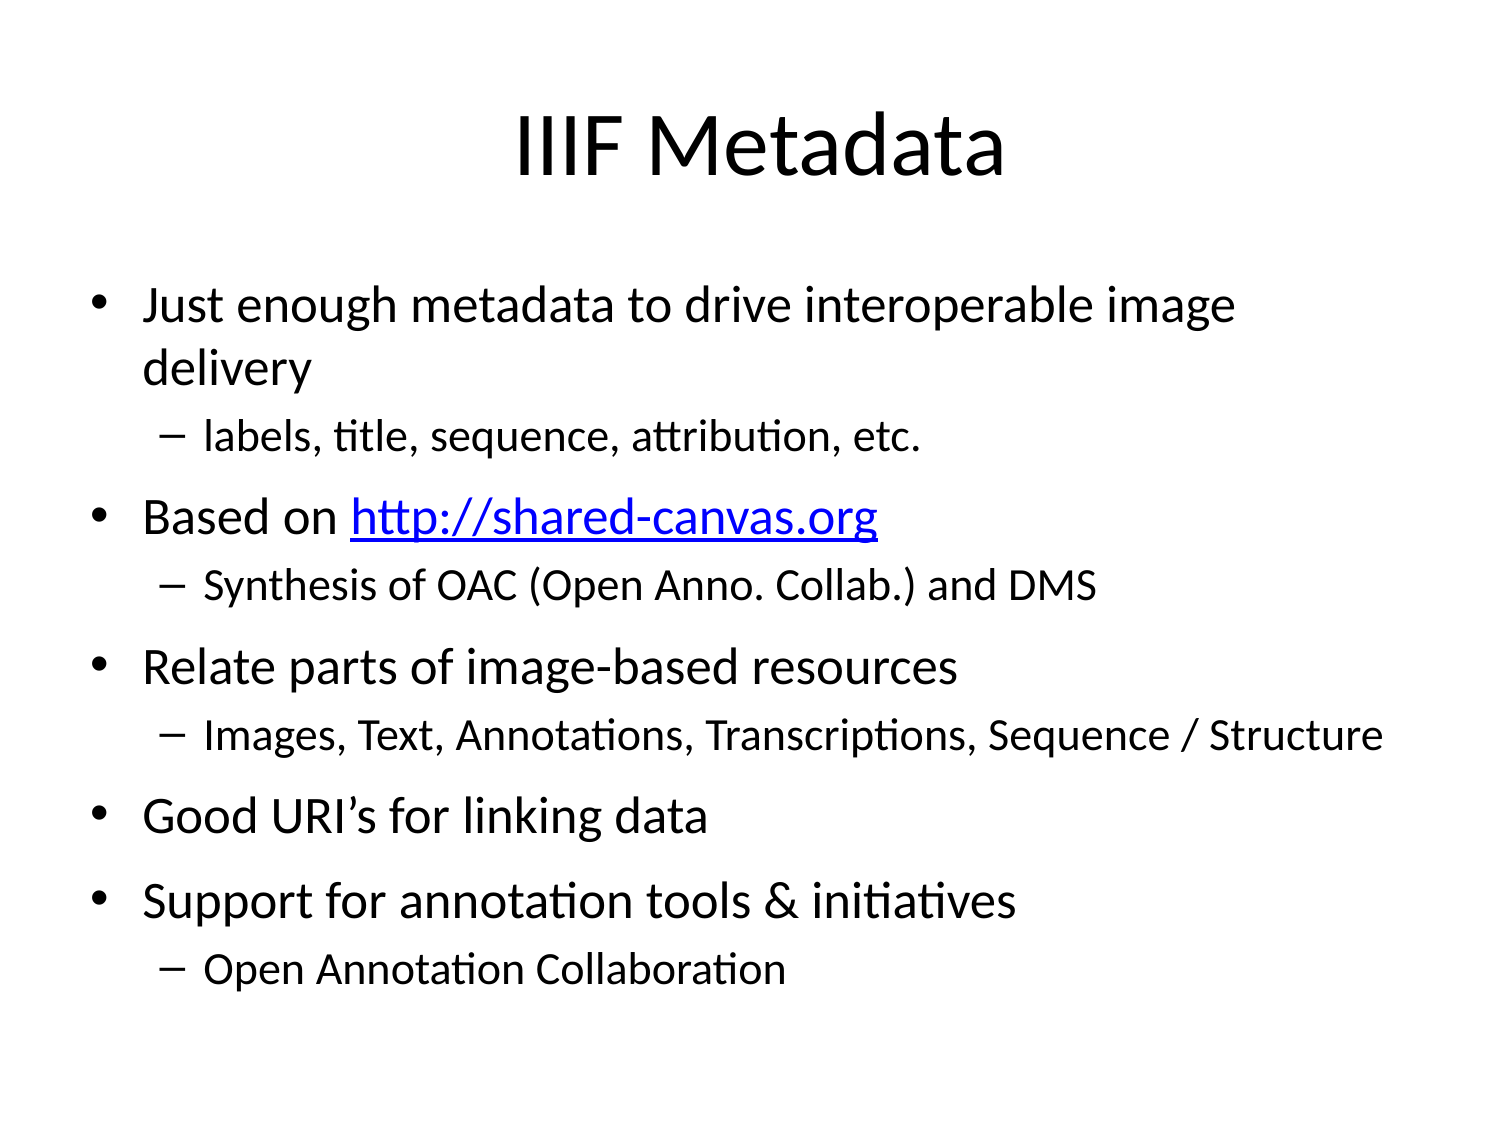

# IIIF Metadata
Just enough metadata to drive interoperable image delivery
labels, title, sequence, attribution, etc.
Based on http://shared-canvas.org
Synthesis of OAC (Open Anno. Collab.) and DMS
Relate parts of image-based resources
Images, Text, Annotations, Transcriptions, Sequence / Structure
Good URI’s for linking data
Support for annotation tools & initiatives
Open Annotation Collaboration